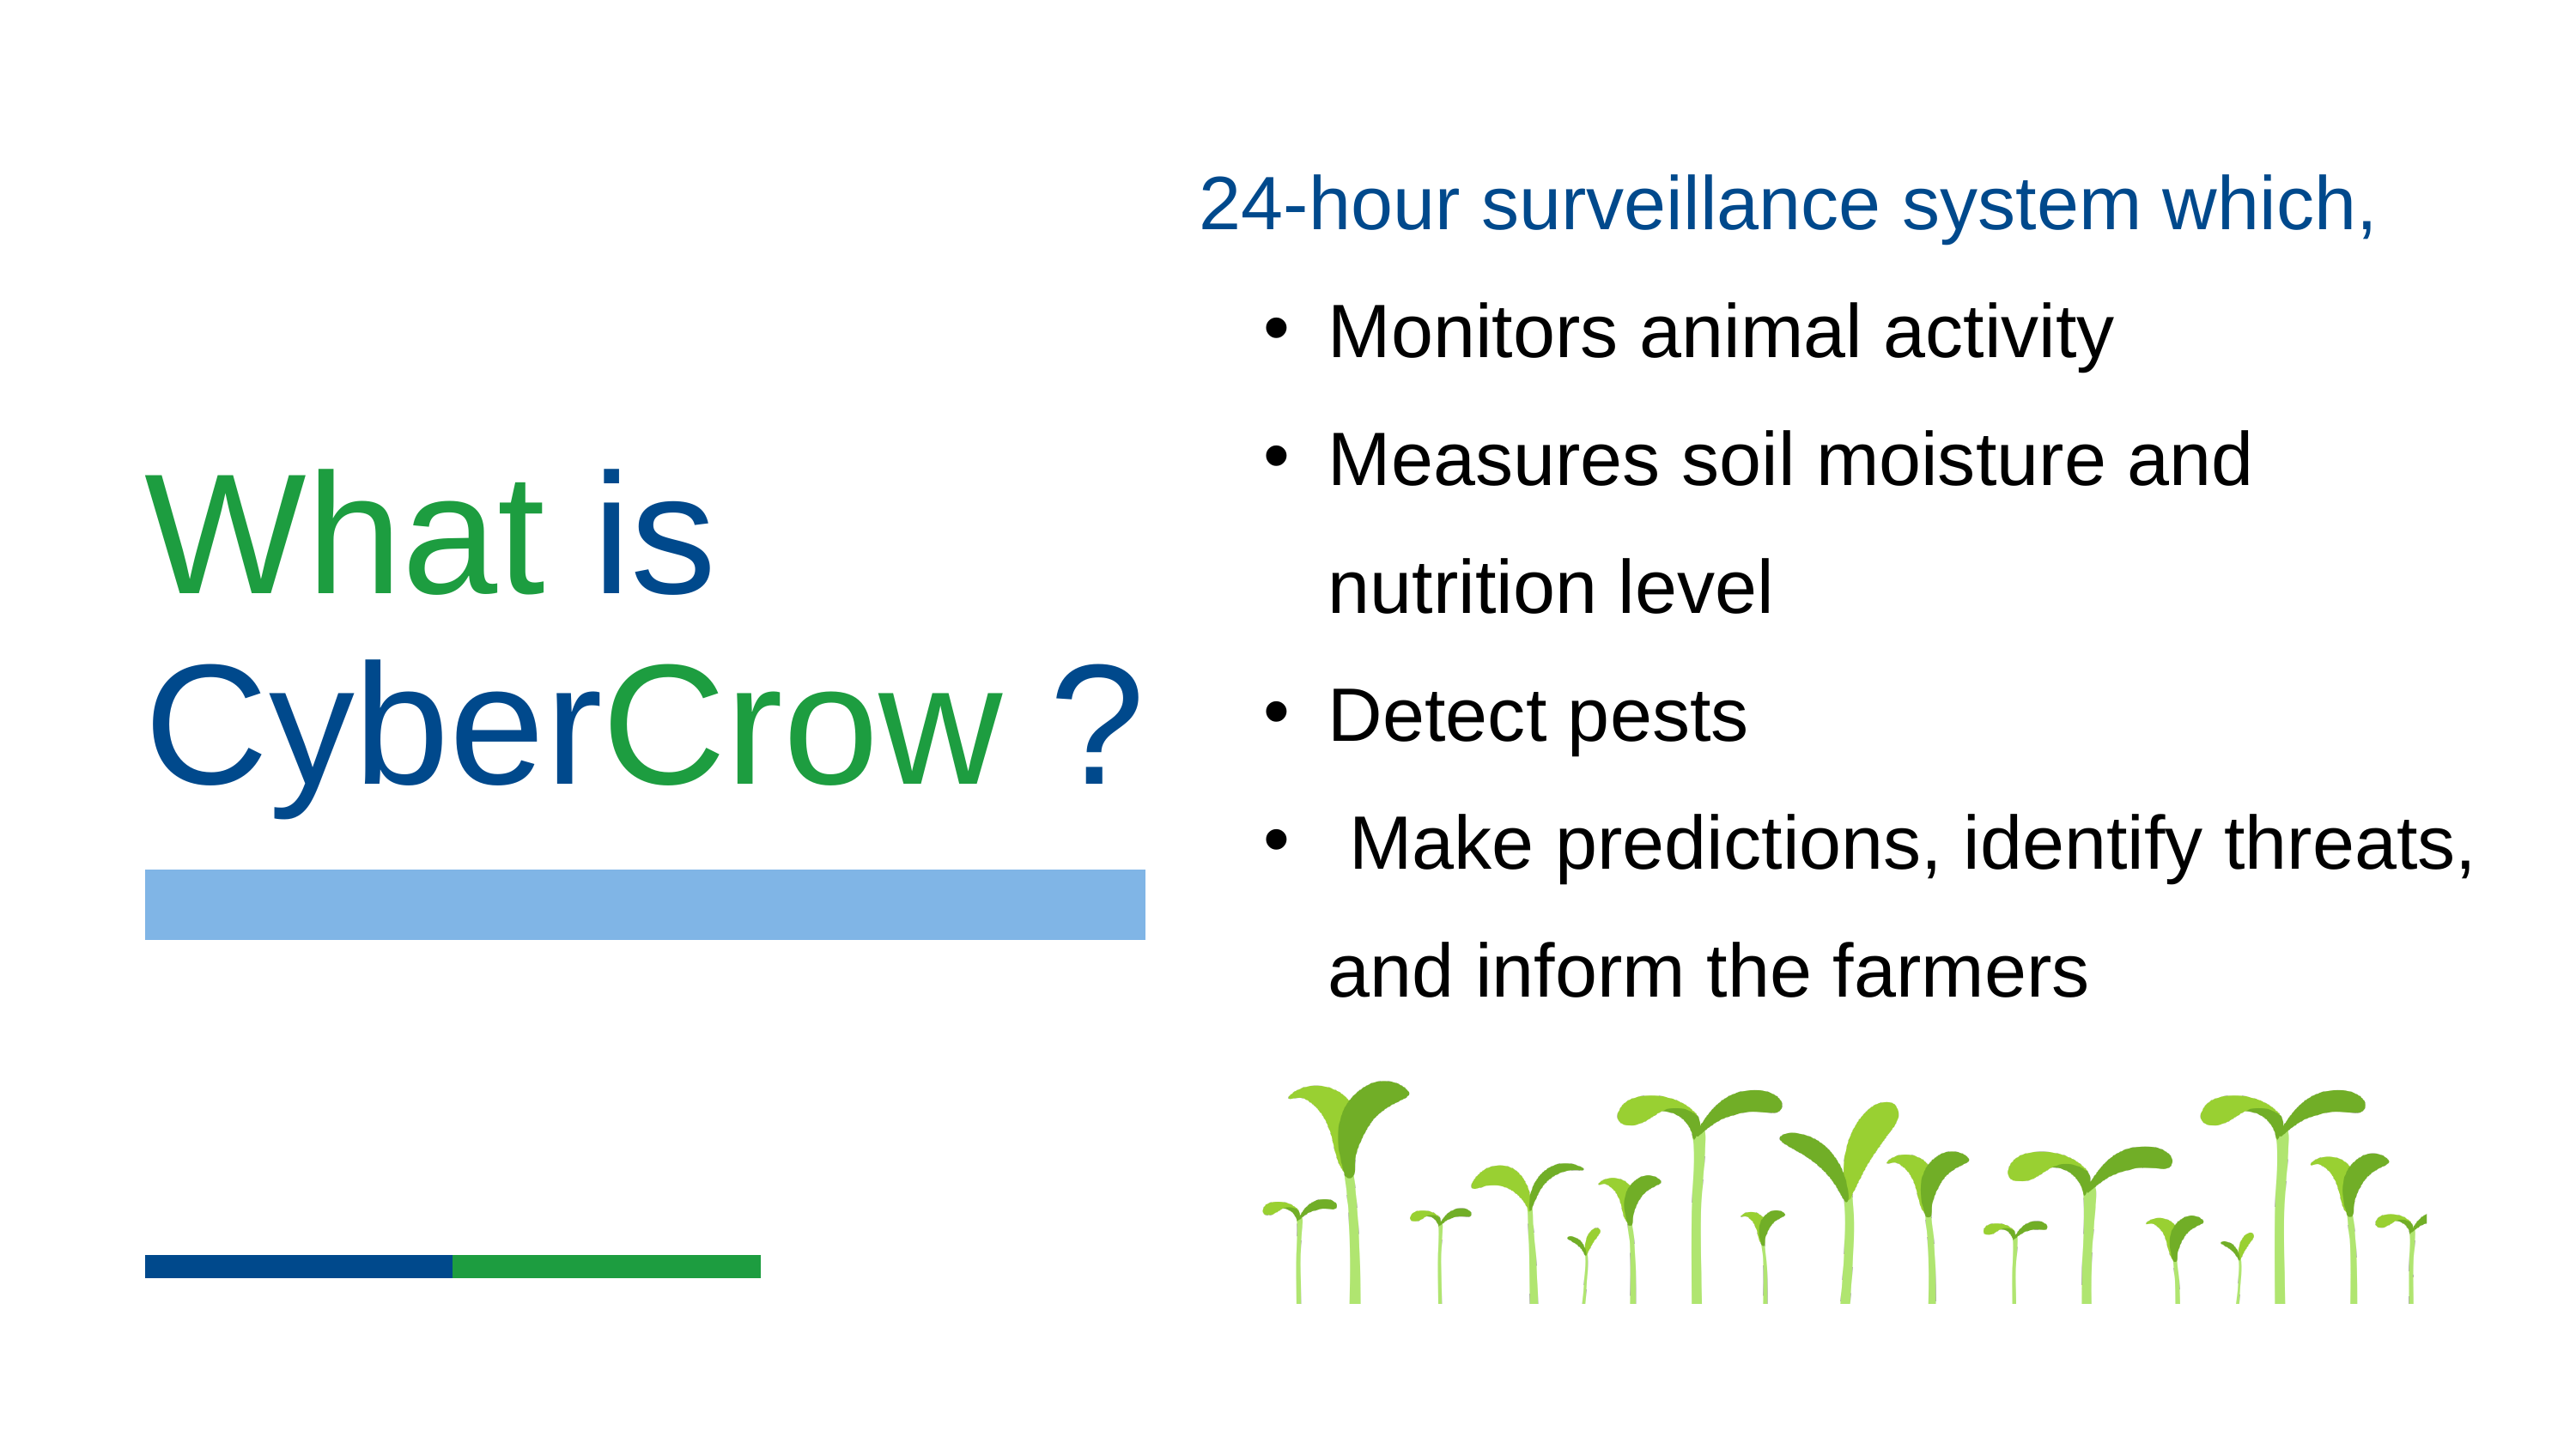

24-hour surveillance system which,
Monitors animal activity
Measures soil moisture and nutrition level
Detect pests
 Make predictions, identify threats, and inform the farmers
What is CyberCrow ?